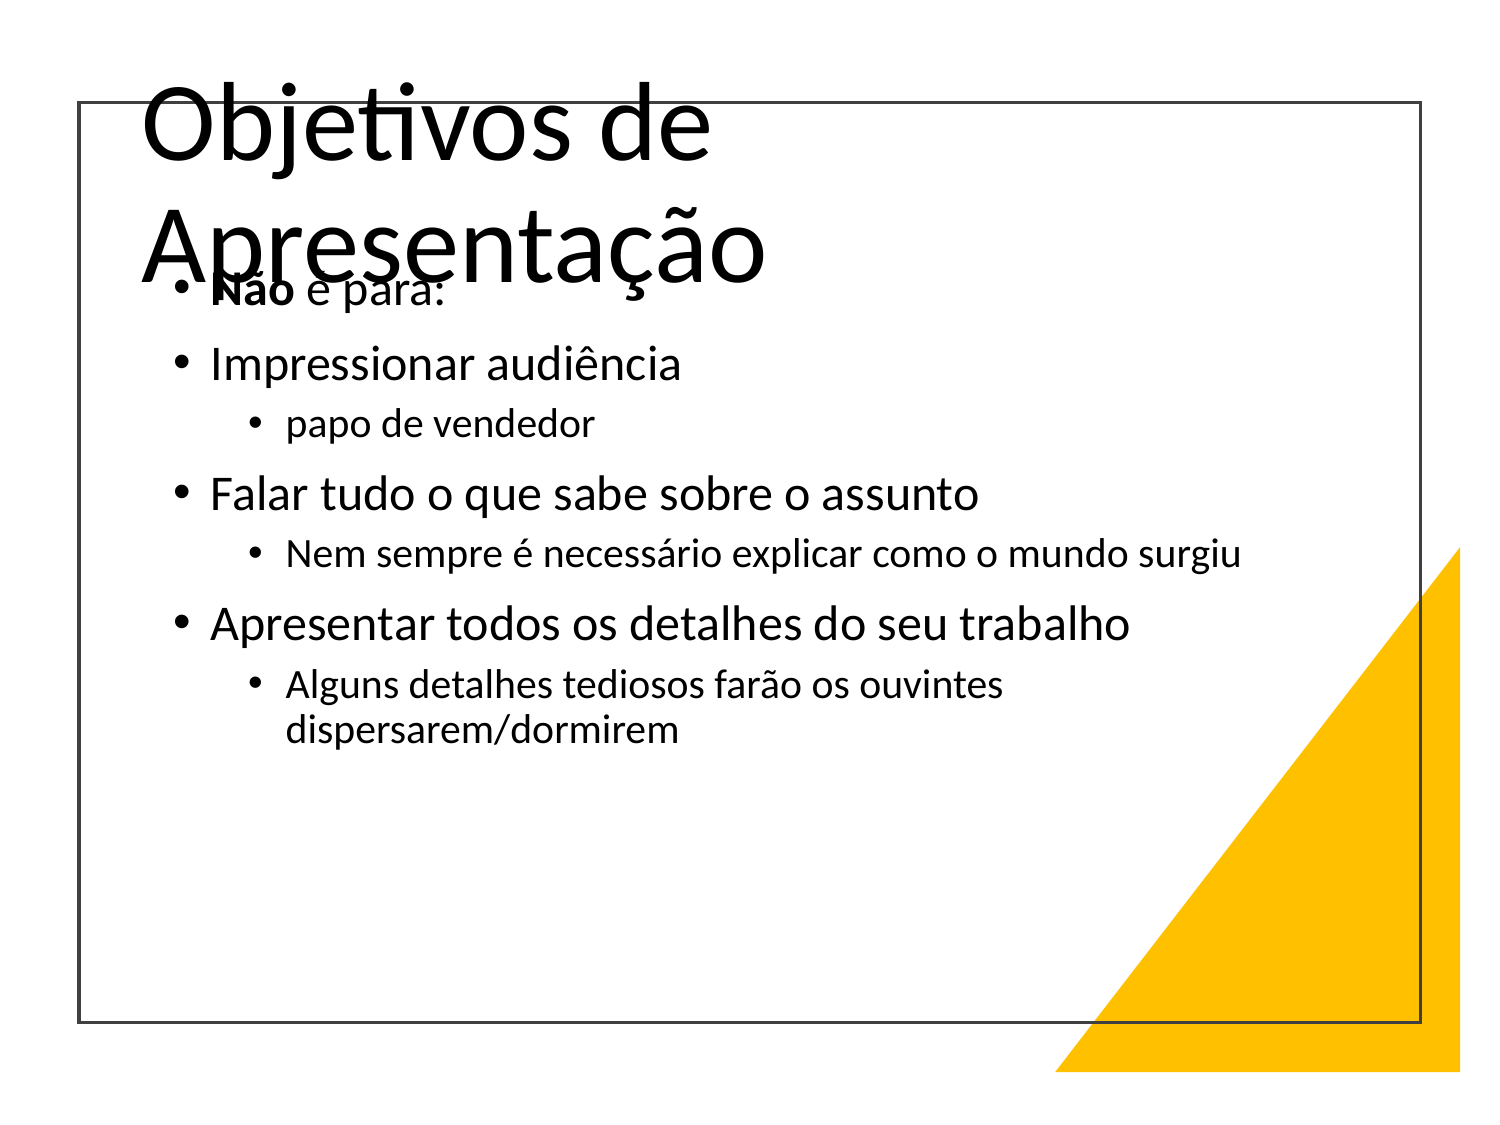

# Objetivos de Apresentação

Não é para:
Impressionar audiência
papo de vendedor
Falar tudo o que sabe sobre o assunto
Nem sempre é necessário explicar como o mundo surgiu
Apresentar todos os detalhes do seu trabalho
Alguns detalhes tediosos farão os ouvintes dispersarem/dormirem